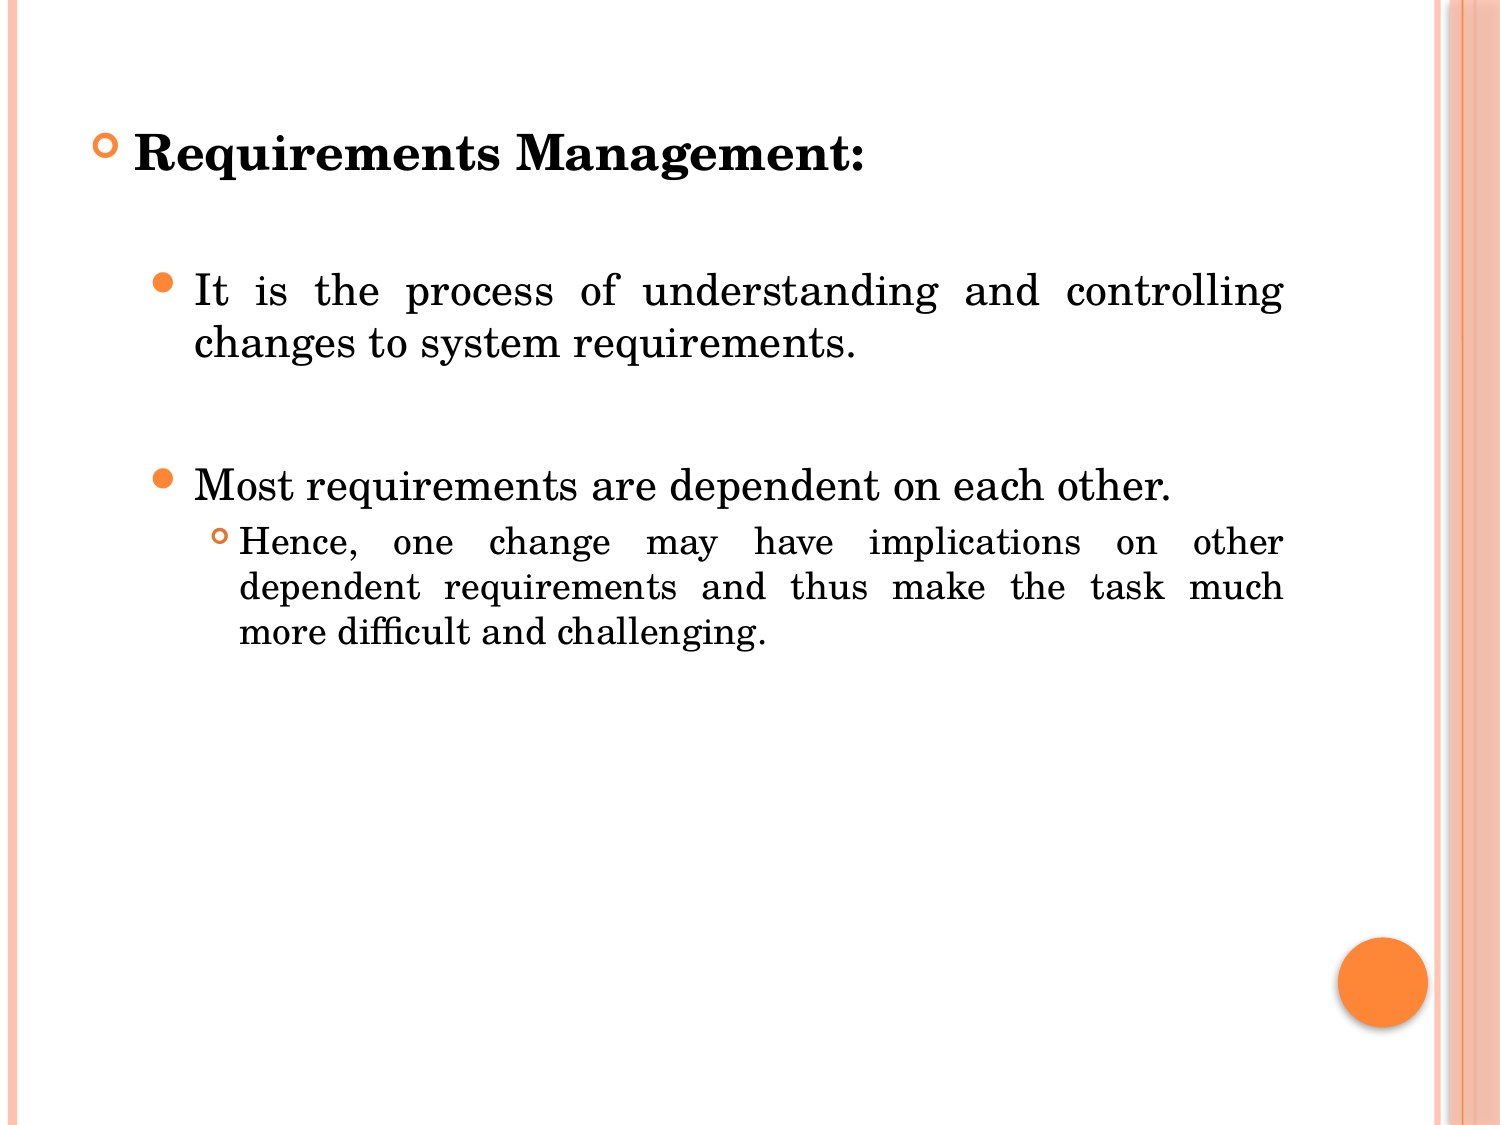

Requirements Management:

It is the process of understanding and controlling changes to system requirements.

Most requirements are dependent on each other.
Hence, one change may have implications on other dependent requirements and thus make the task much more difficult and challenging.